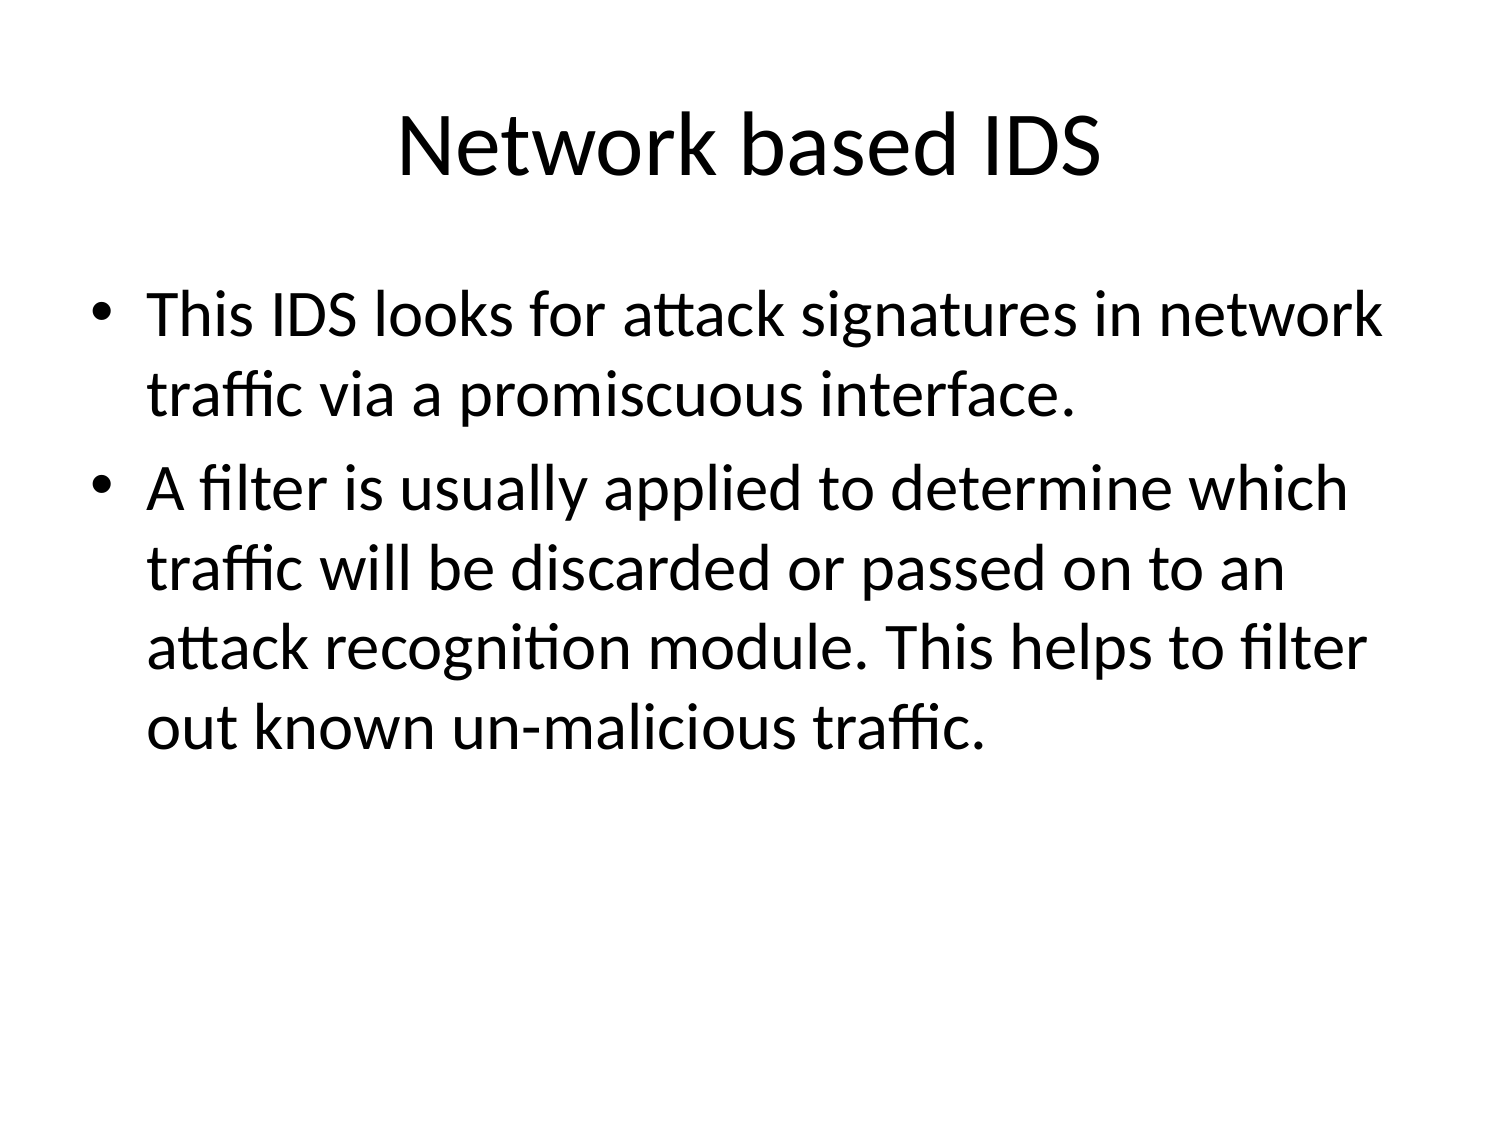

# Network based IDS
This IDS looks for attack signatures in network traffic via a promiscuous interface.
A filter is usually applied to determine which traffic will be discarded or passed on to an attack recognition module. This helps to filter out known un-malicious traffic.